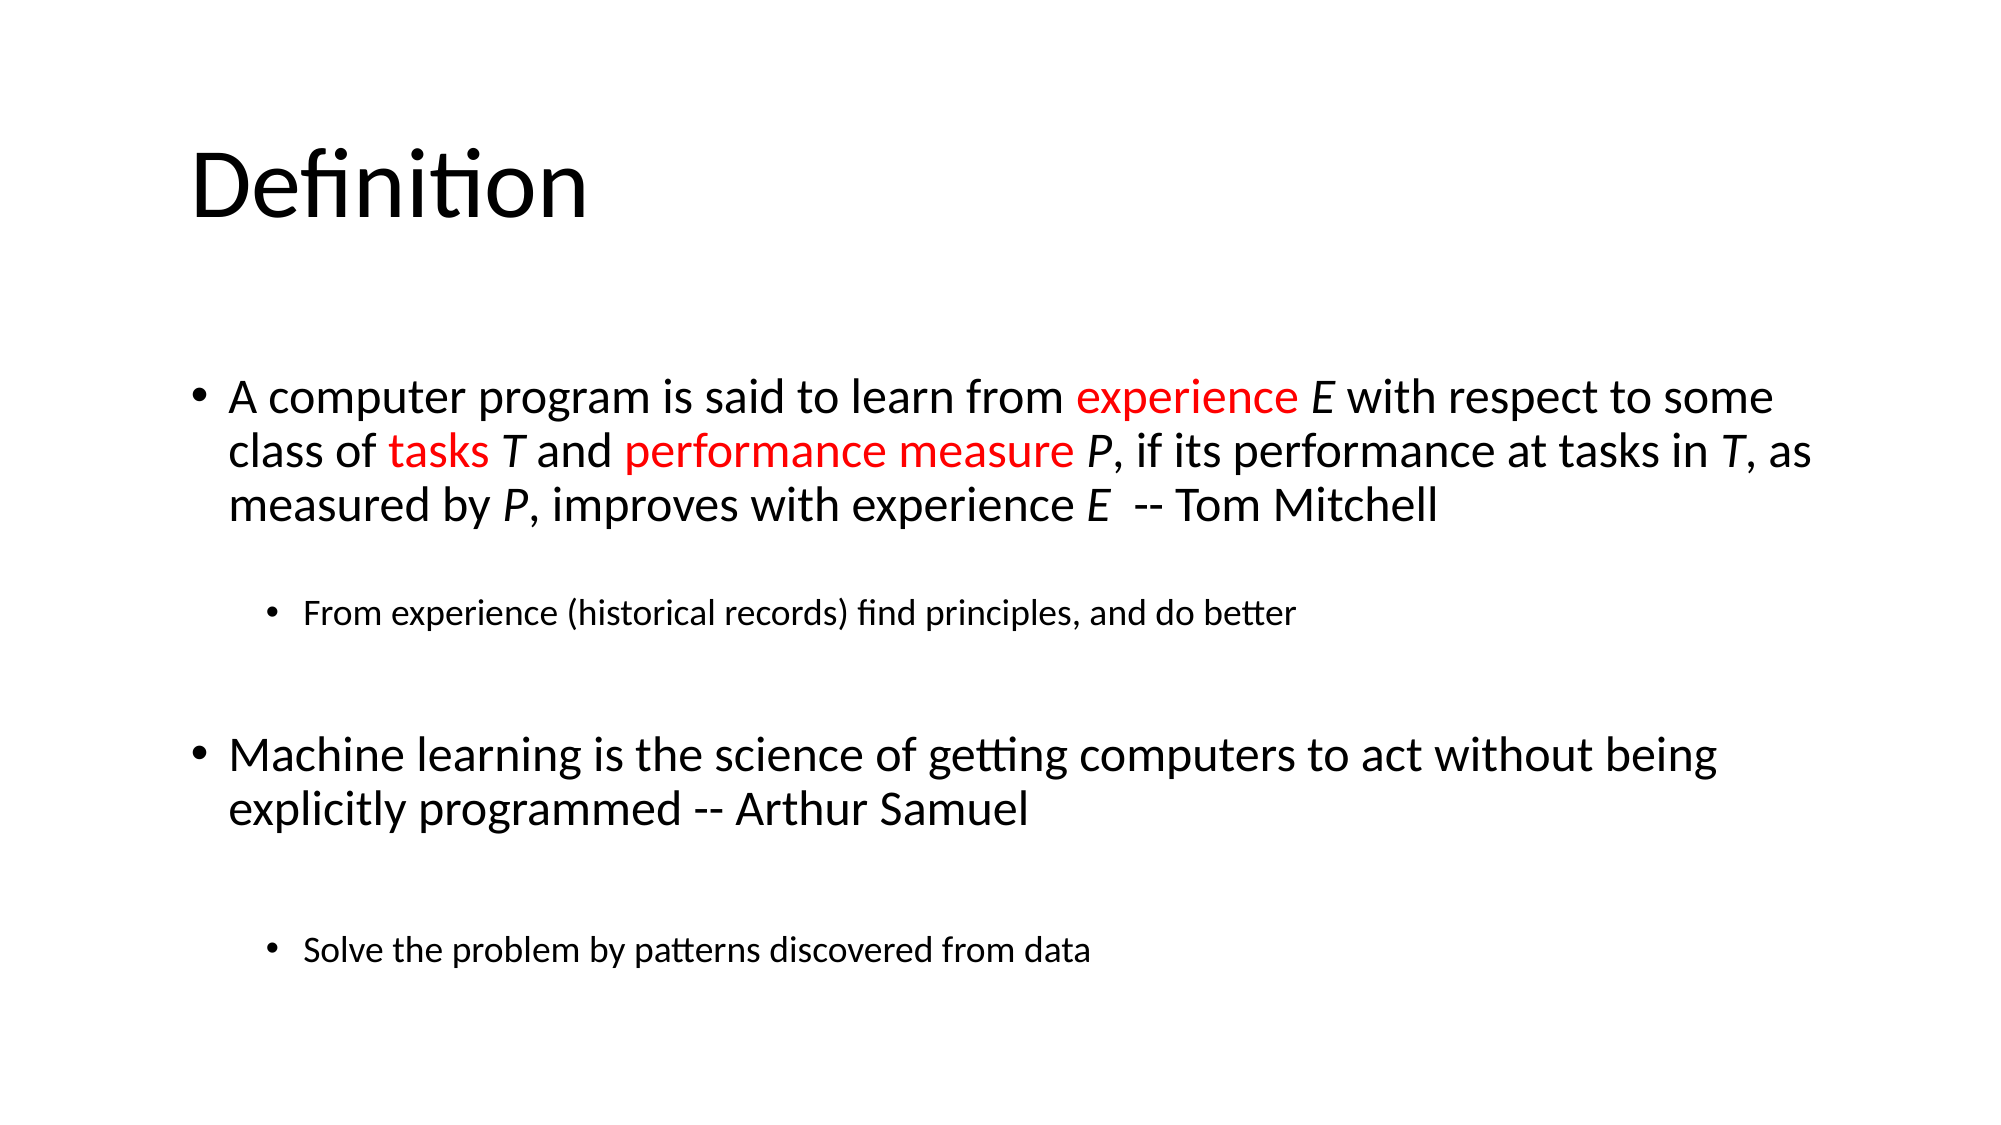

Definition

A computer program is said to learn from experience E with respect to some class of tasks T and performance measure P, if its performance at tasks in T, as measured by P, improves with experience E  -- Tom Mitchell

From experience (historical records) find principles, and do better

Machine learning is the science of getting computers to act without being explicitly programmed -- Arthur Samuel

Solve the problem by patterns discovered from data